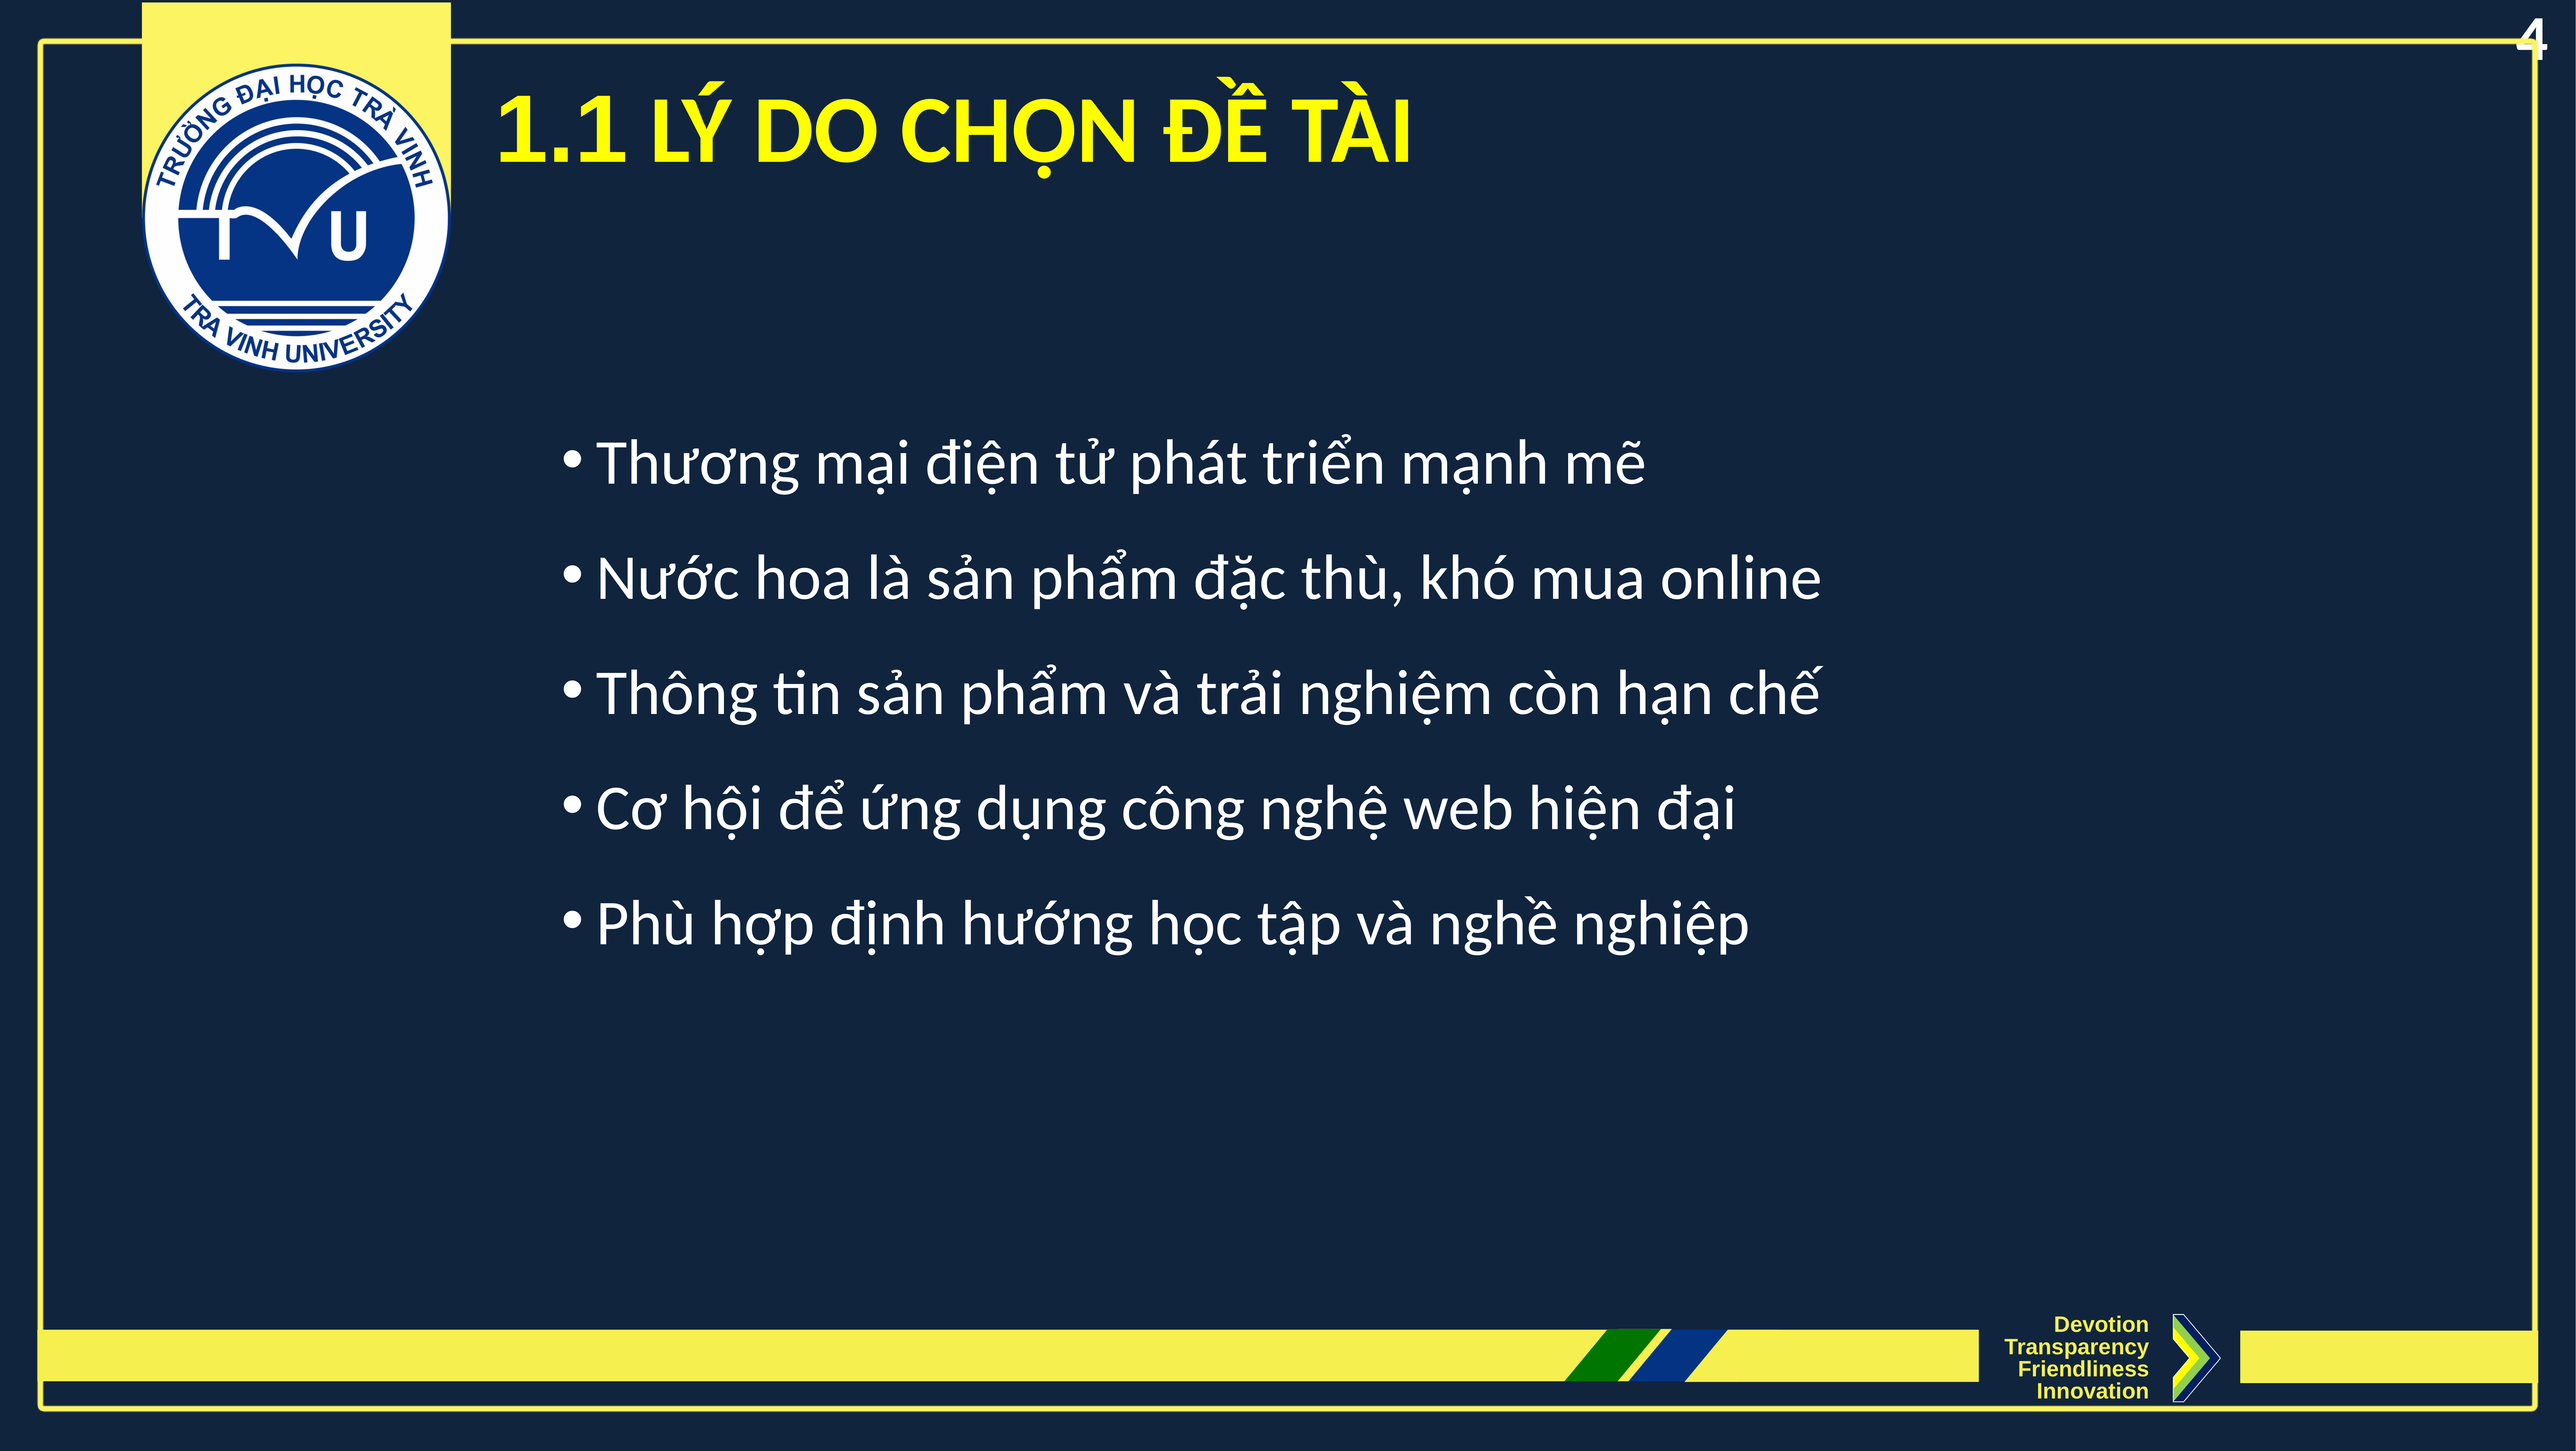

4

1.1 LÝ DO CHỌN ĐỀ TÀI

Thương mại điện tử phát triển mạnh mẽ
Nước hoa là sản phẩm đặc thù, khó mua online
Thông tin sản phẩm và trải nghiệm còn hạn chế
Cơ hội để ứng dụng công nghệ web hiện đại
Phù hợp định hướng học tập và nghề nghiệp

Devotion
Transparency
Friendliness
Innovation